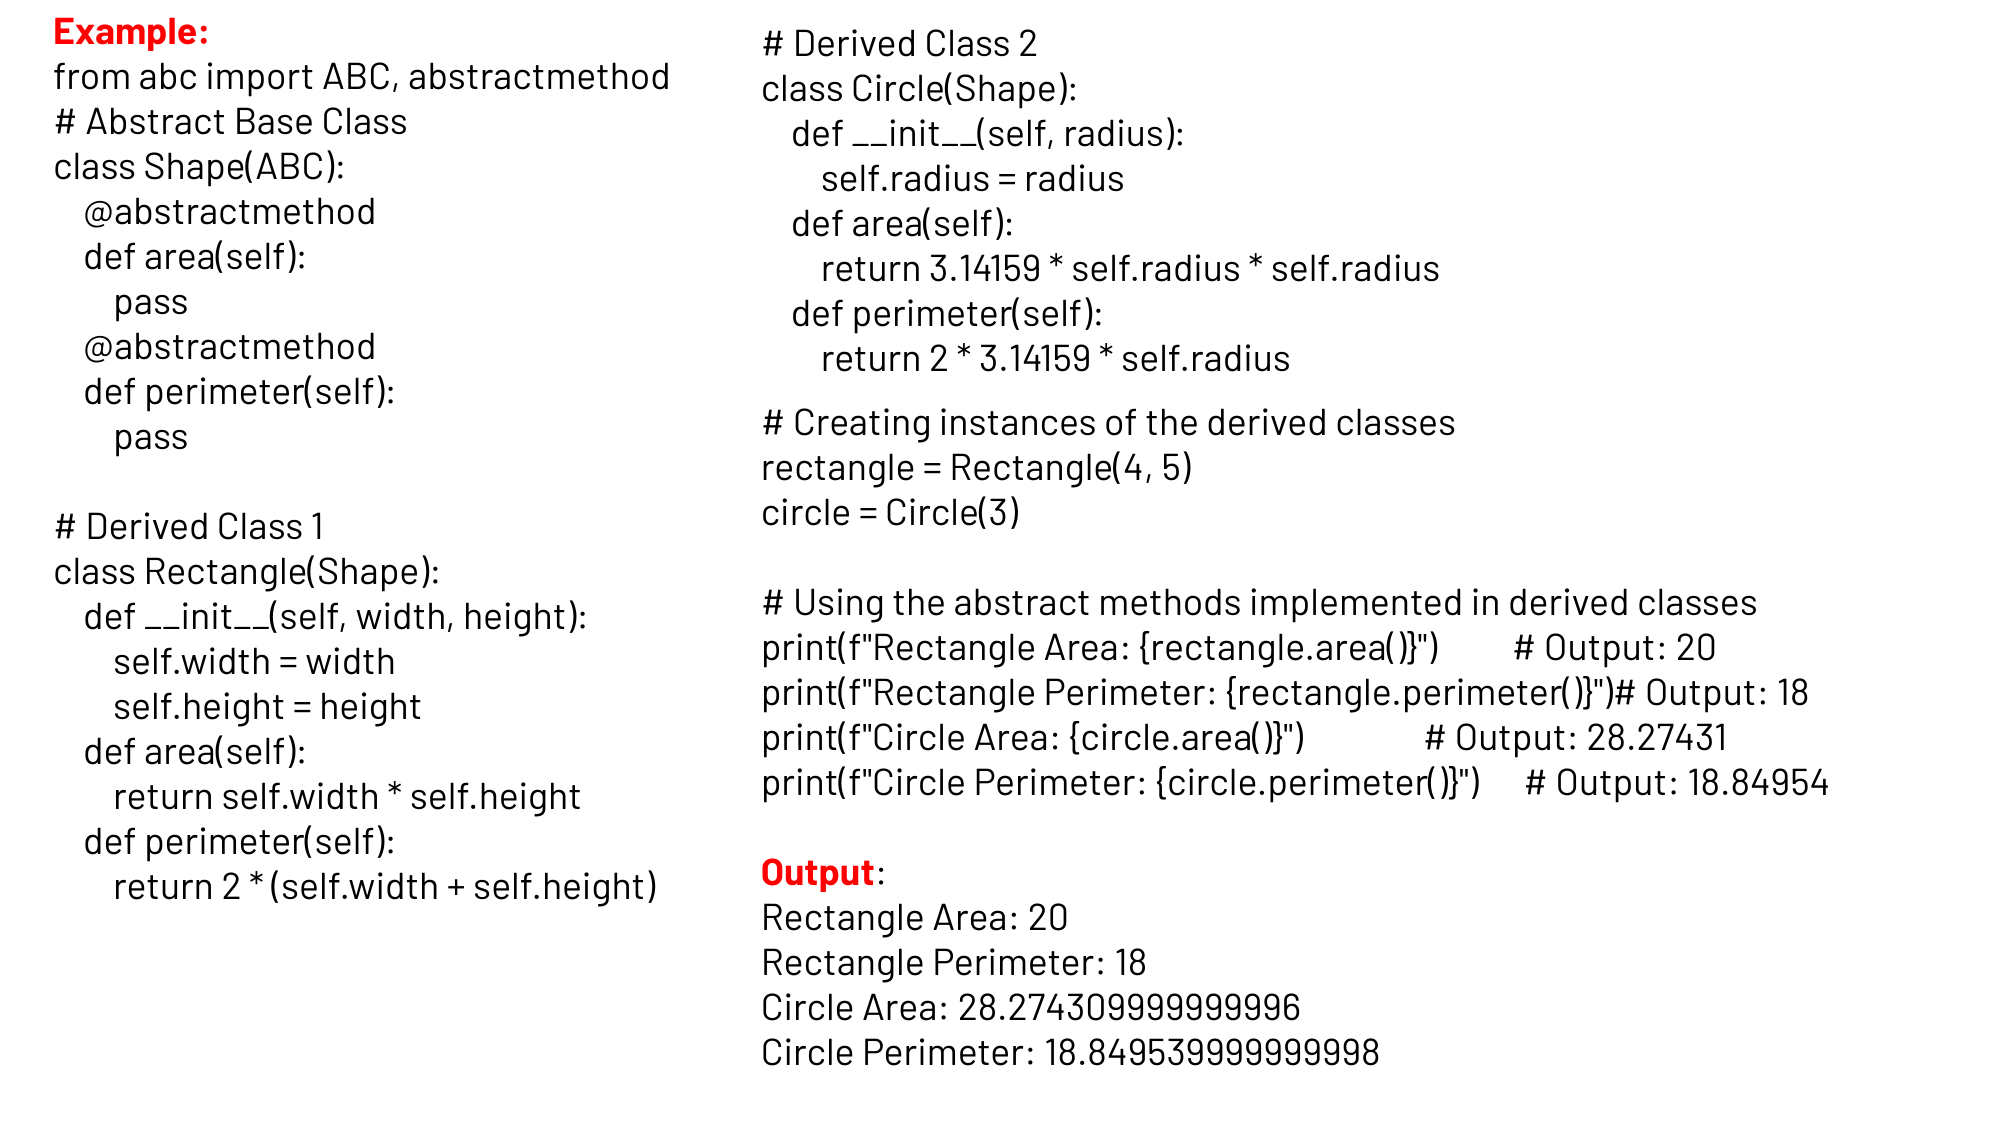

Example:
from abc import ABC, abstractmethod
# Abstract Base Class
class Shape(ABC):
    @abstractmethod
    def area(self):
        pass
    @abstractmethod
    def perimeter(self):
        pass

# Derived Class 1
class Rectangle(Shape):
    def __init__(self, width, height):
        self.width = width
        self.height = height
    def area(self):
        return self.width * self.height
    def perimeter(self):
        return 2 * (self.width + self.height)

# Derived Class 2
class Circle(Shape):
    def __init__(self, radius):
        self.radius = radius
    def area(self):
        return 3.14159 * self.radius * self.radius
    def perimeter(self):
        return 2 * 3.14159 * self.radius
# Creating instances of the derived classes
rectangle = Rectangle(4, 5)
circle = Circle(3)

# Using the abstract methods implemented in derived classes
print(f"Rectangle Area: {rectangle.area()}")          # Output: 20
print(f"Rectangle Perimeter: {rectangle.perimeter()}")# Output: 18
print(f"Circle Area: {circle.area()}")                # Output: 28.27431
print(f"Circle Perimeter: {circle.perimeter()}")      # Output: 18.84954

Output:
Rectangle Area: 20
Rectangle Perimeter: 18
Circle Area: 28.274309999999996
Circle Perimeter: 18.849539999999998